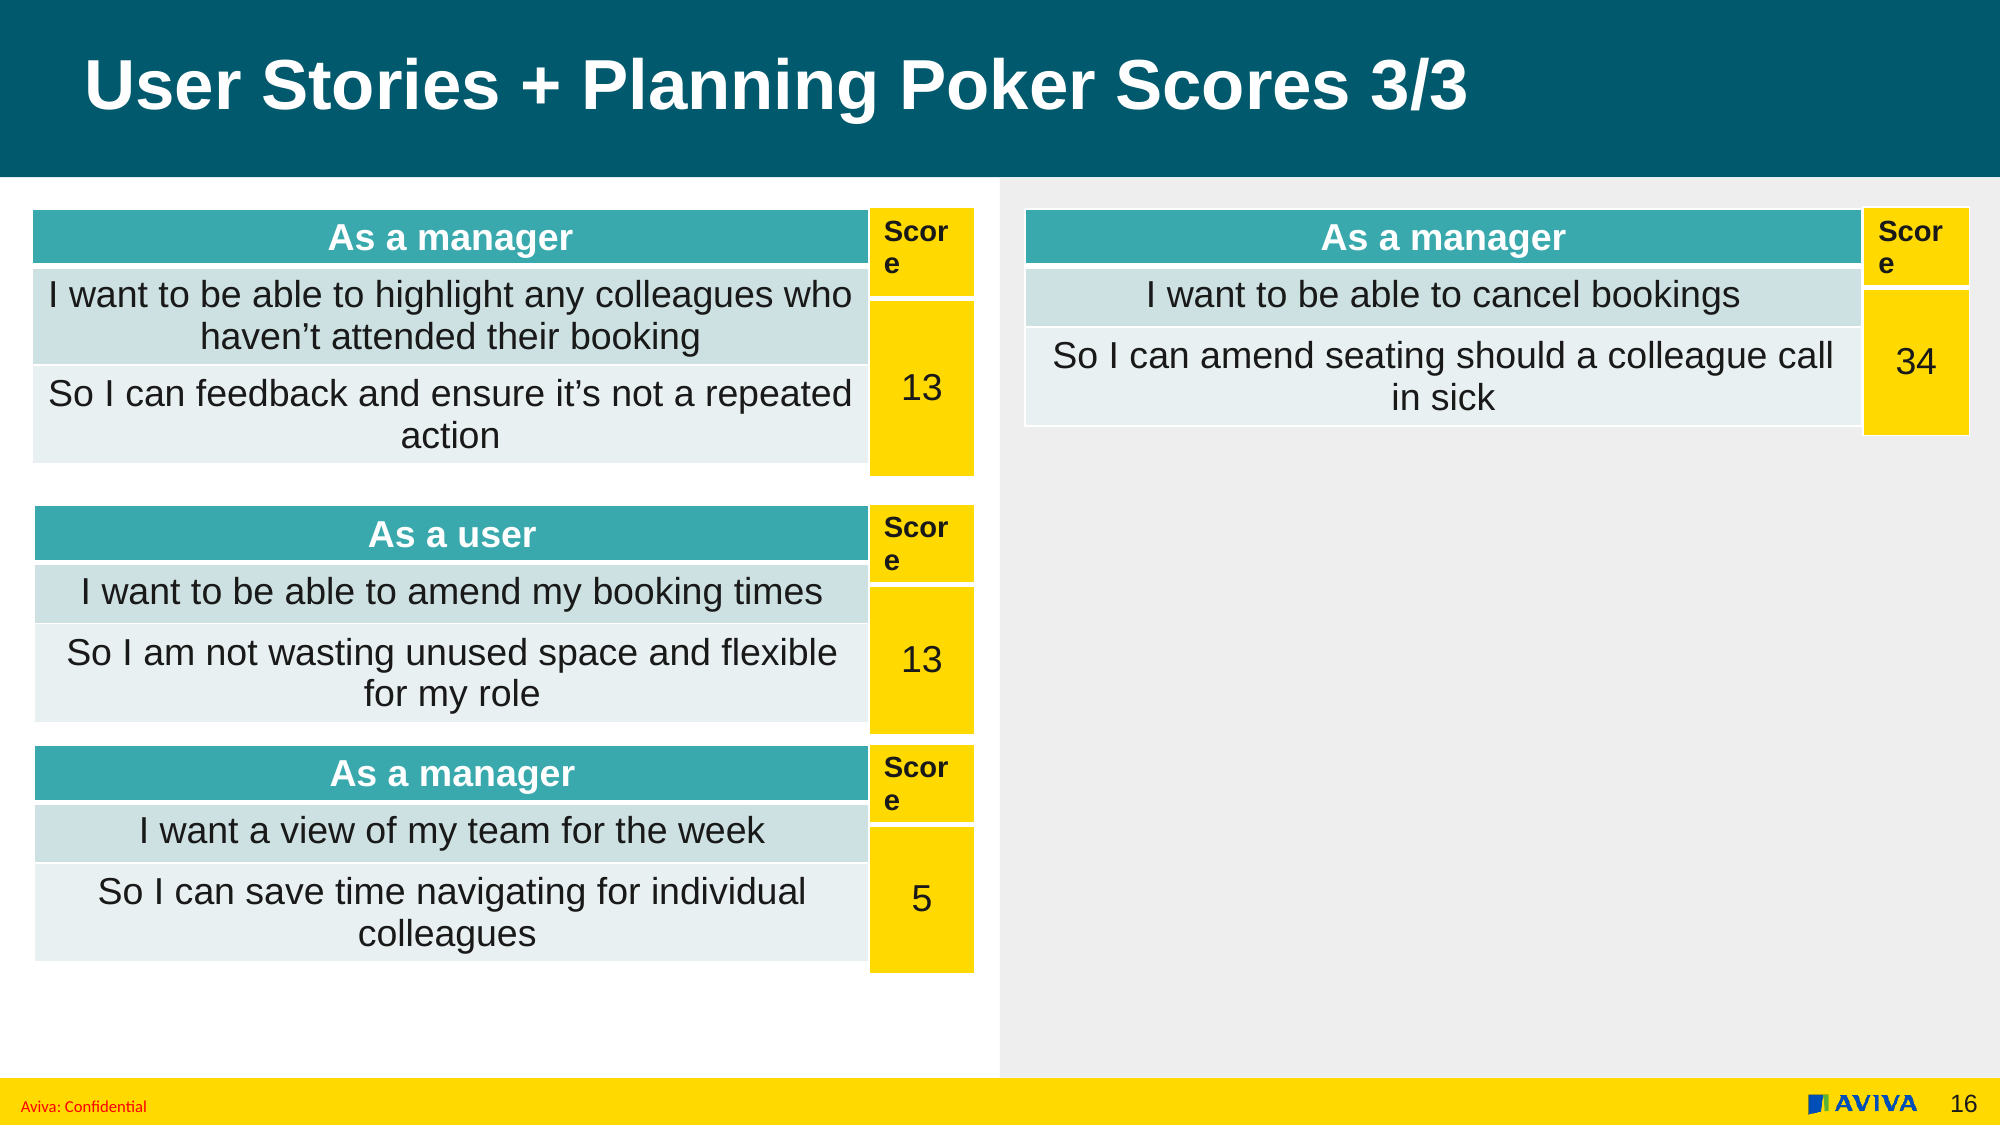

# User Stories + Planning Poker Scores 3/3
| Score |
| --- |
| 13 |
| Score |
| --- |
| 34 |
| As a manager |
| --- |
| I want to be able to highlight any colleagues who haven’t attended their booking |
| So I can feedback and ensure it’s not a repeated action |
| As a manager |
| --- |
| I want to be able to cancel bookings |
| So I can amend seating should a colleague call in sick |
| Score |
| --- |
| 13 |
| As a user |
| --- |
| I want to be able to amend my booking times |
| So I am not wasting unused space and flexible for my role |
| Score |
| --- |
| 5 |
| As a manager |
| --- |
| I want a view of my team for the week |
| So I can save time navigating for individual colleagues |